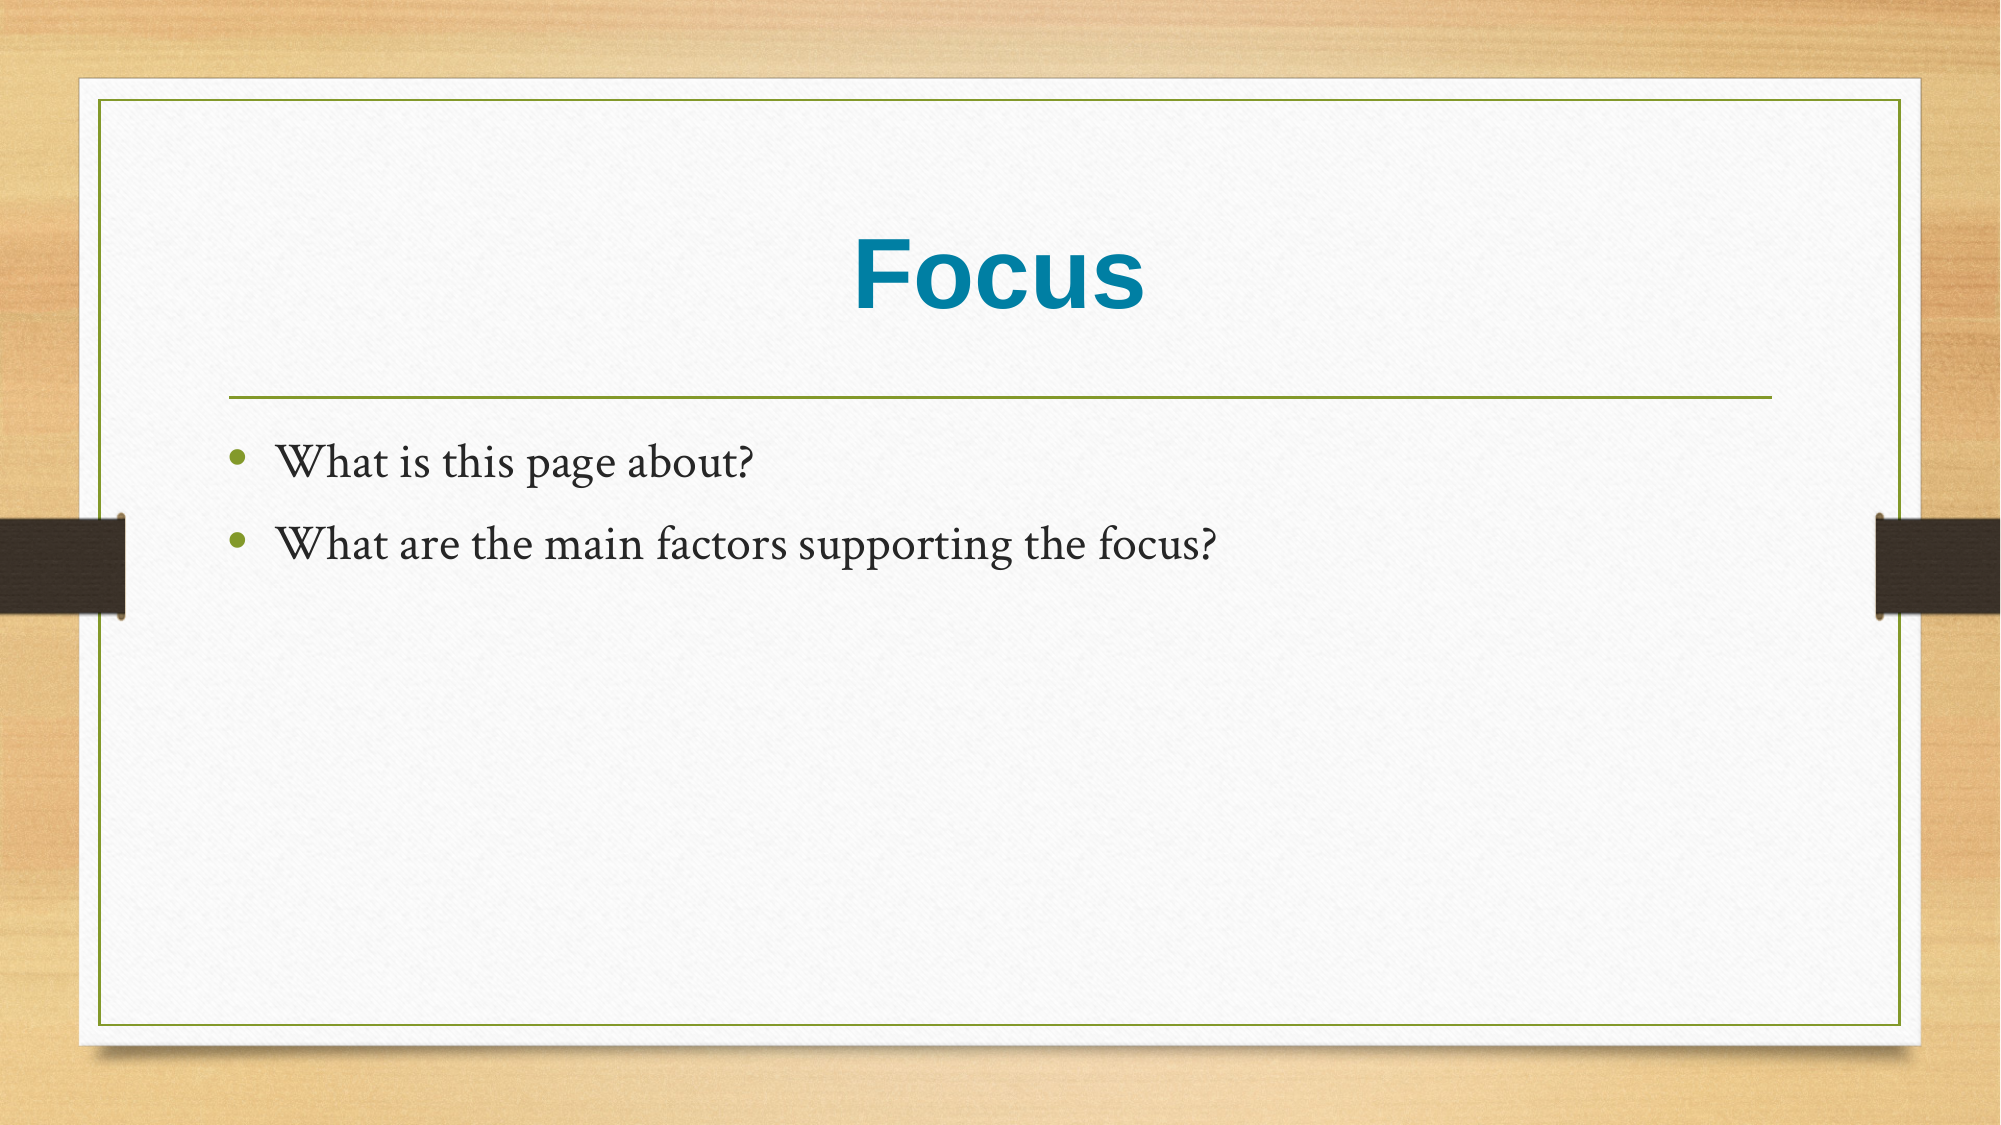

# Focus
What is this page about?
What are the main factors supporting the focus?